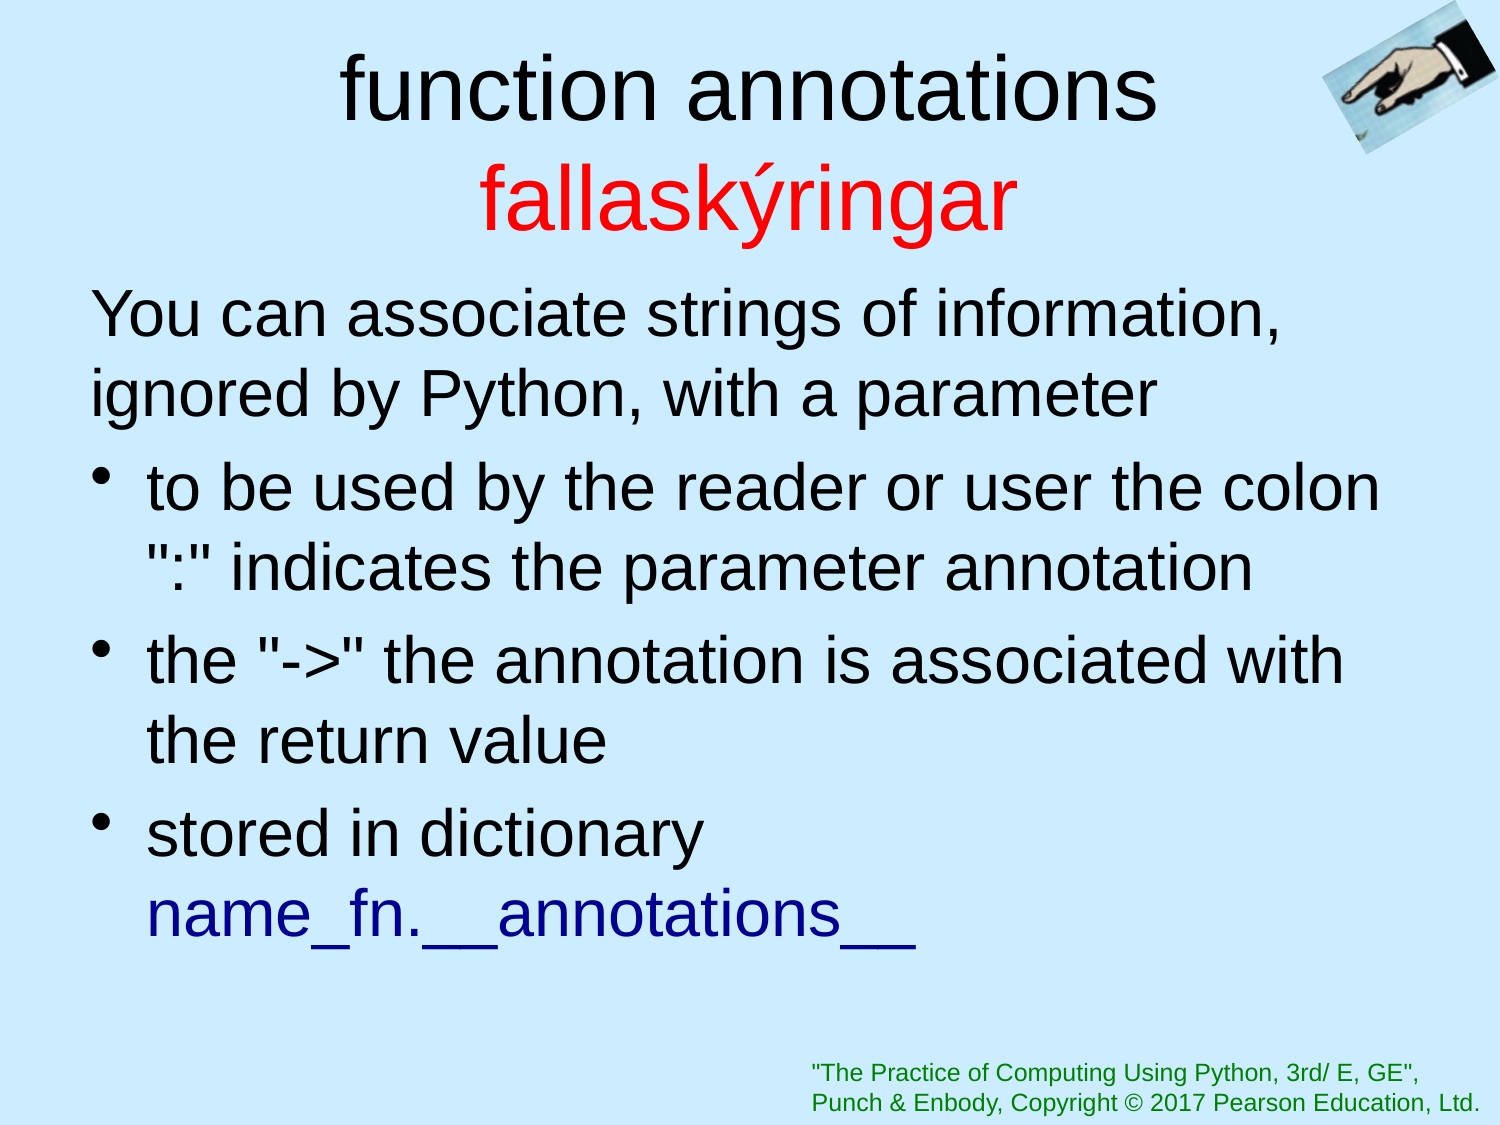

# function annotations fallaskýringar
You can associate strings of information, ignored by Python, with a parameter
to be used by the reader or user the colon ":" indicates the parameter annotation
the "->" the annotation is associated with the return value
stored in dictionary name_fn.__annotations__